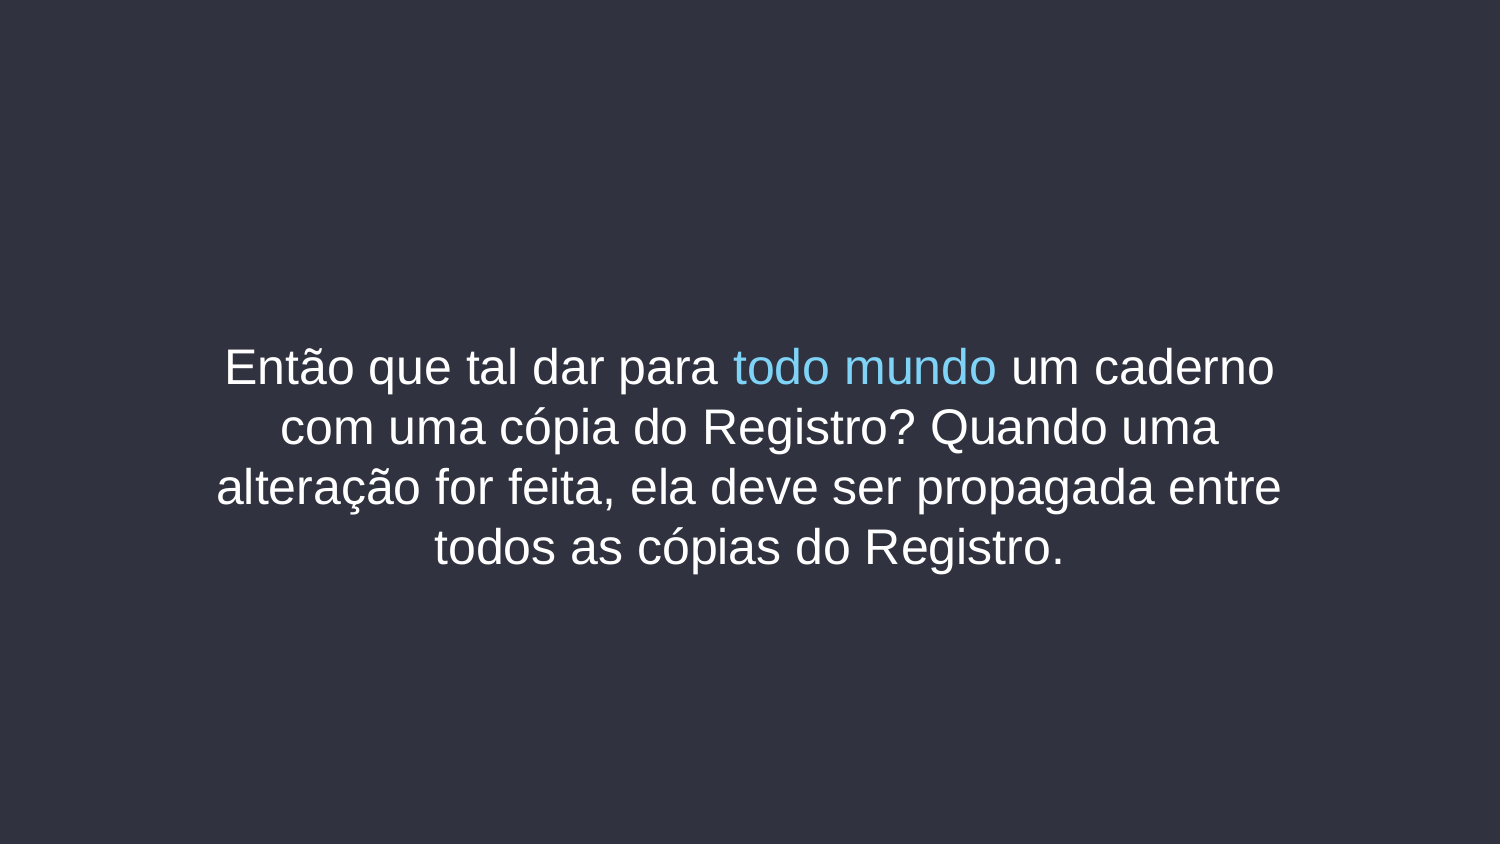

# Então que tal dar para todo mundo um caderno com uma cópia do Registro? Quando uma alteração for feita, ela deve ser propagada entre todos as cópias do Registro.